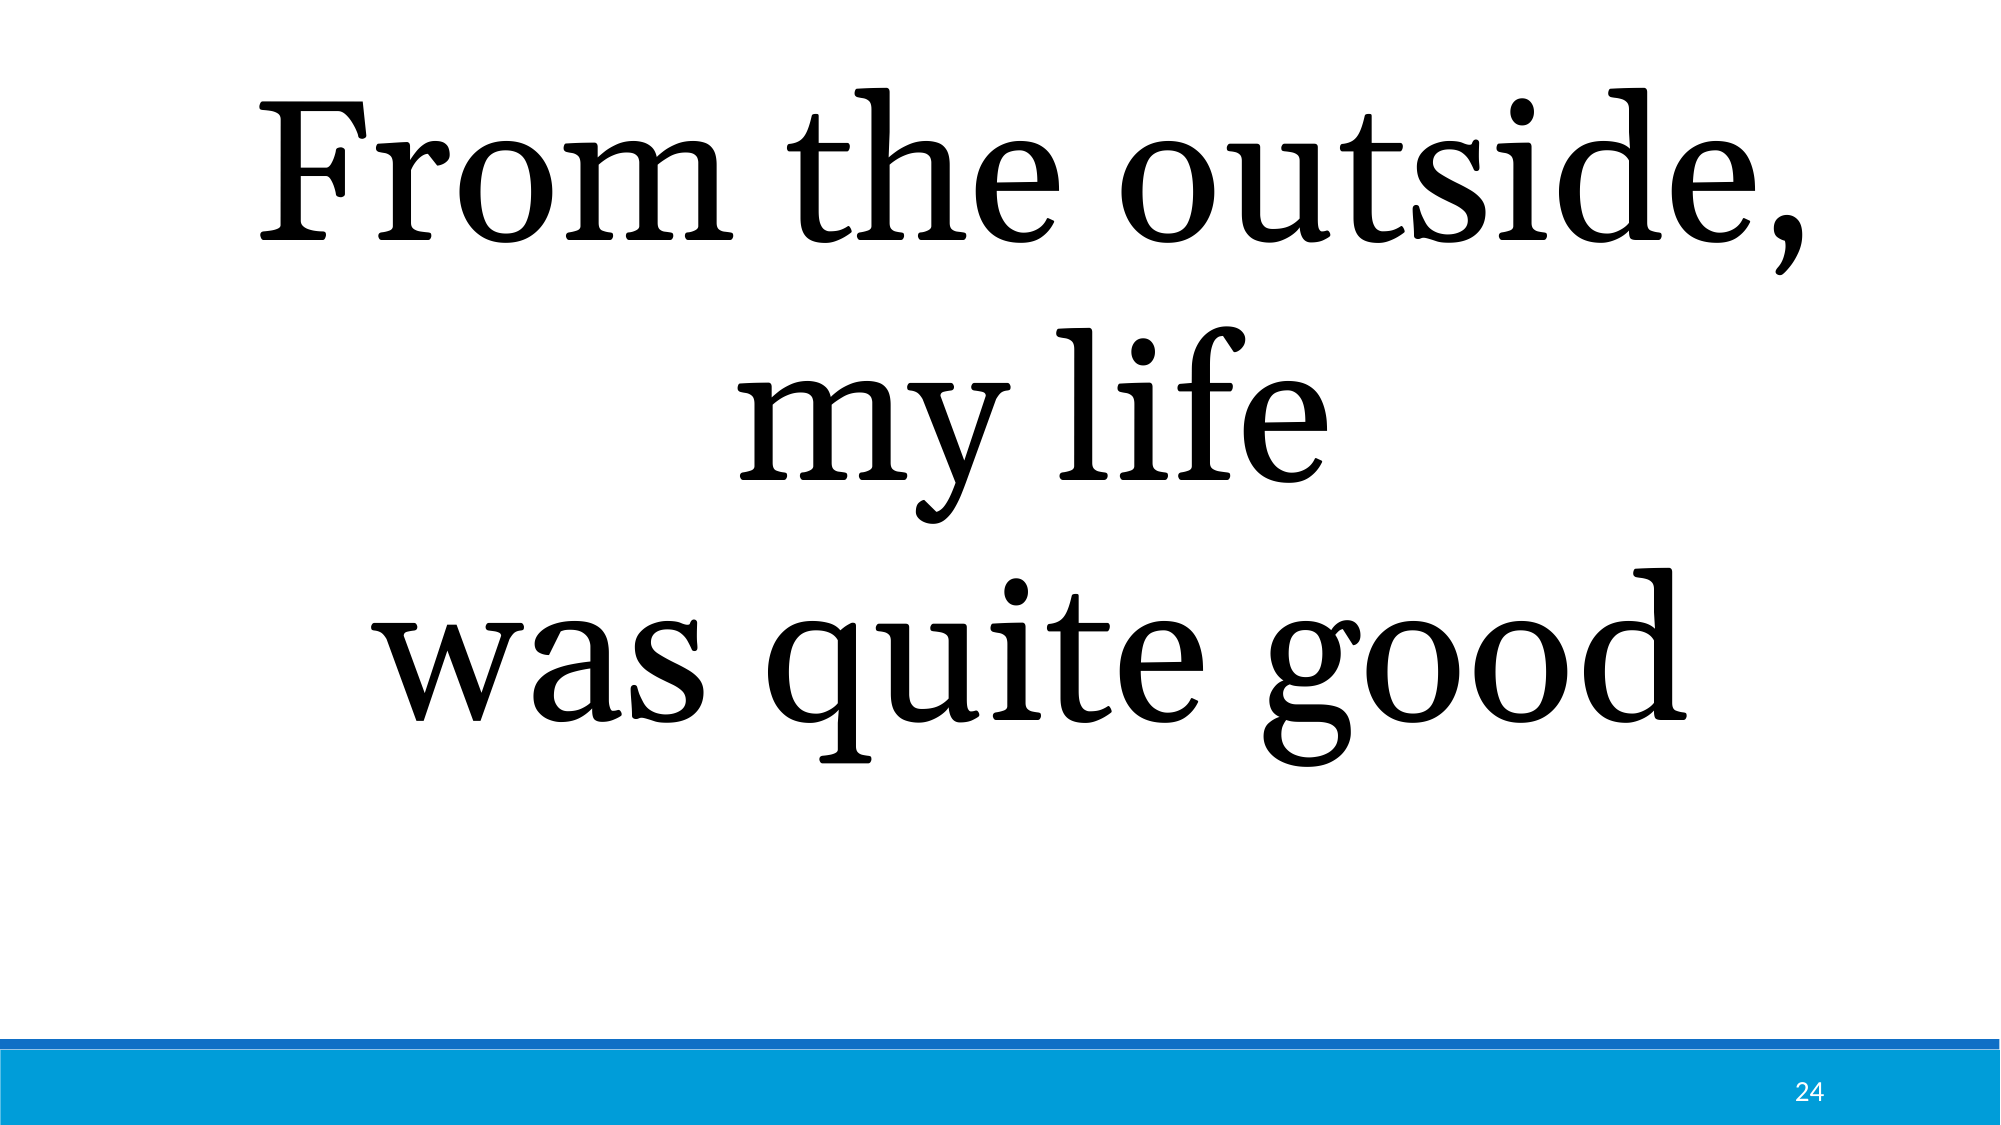

From the outside, my life
was quite good
24